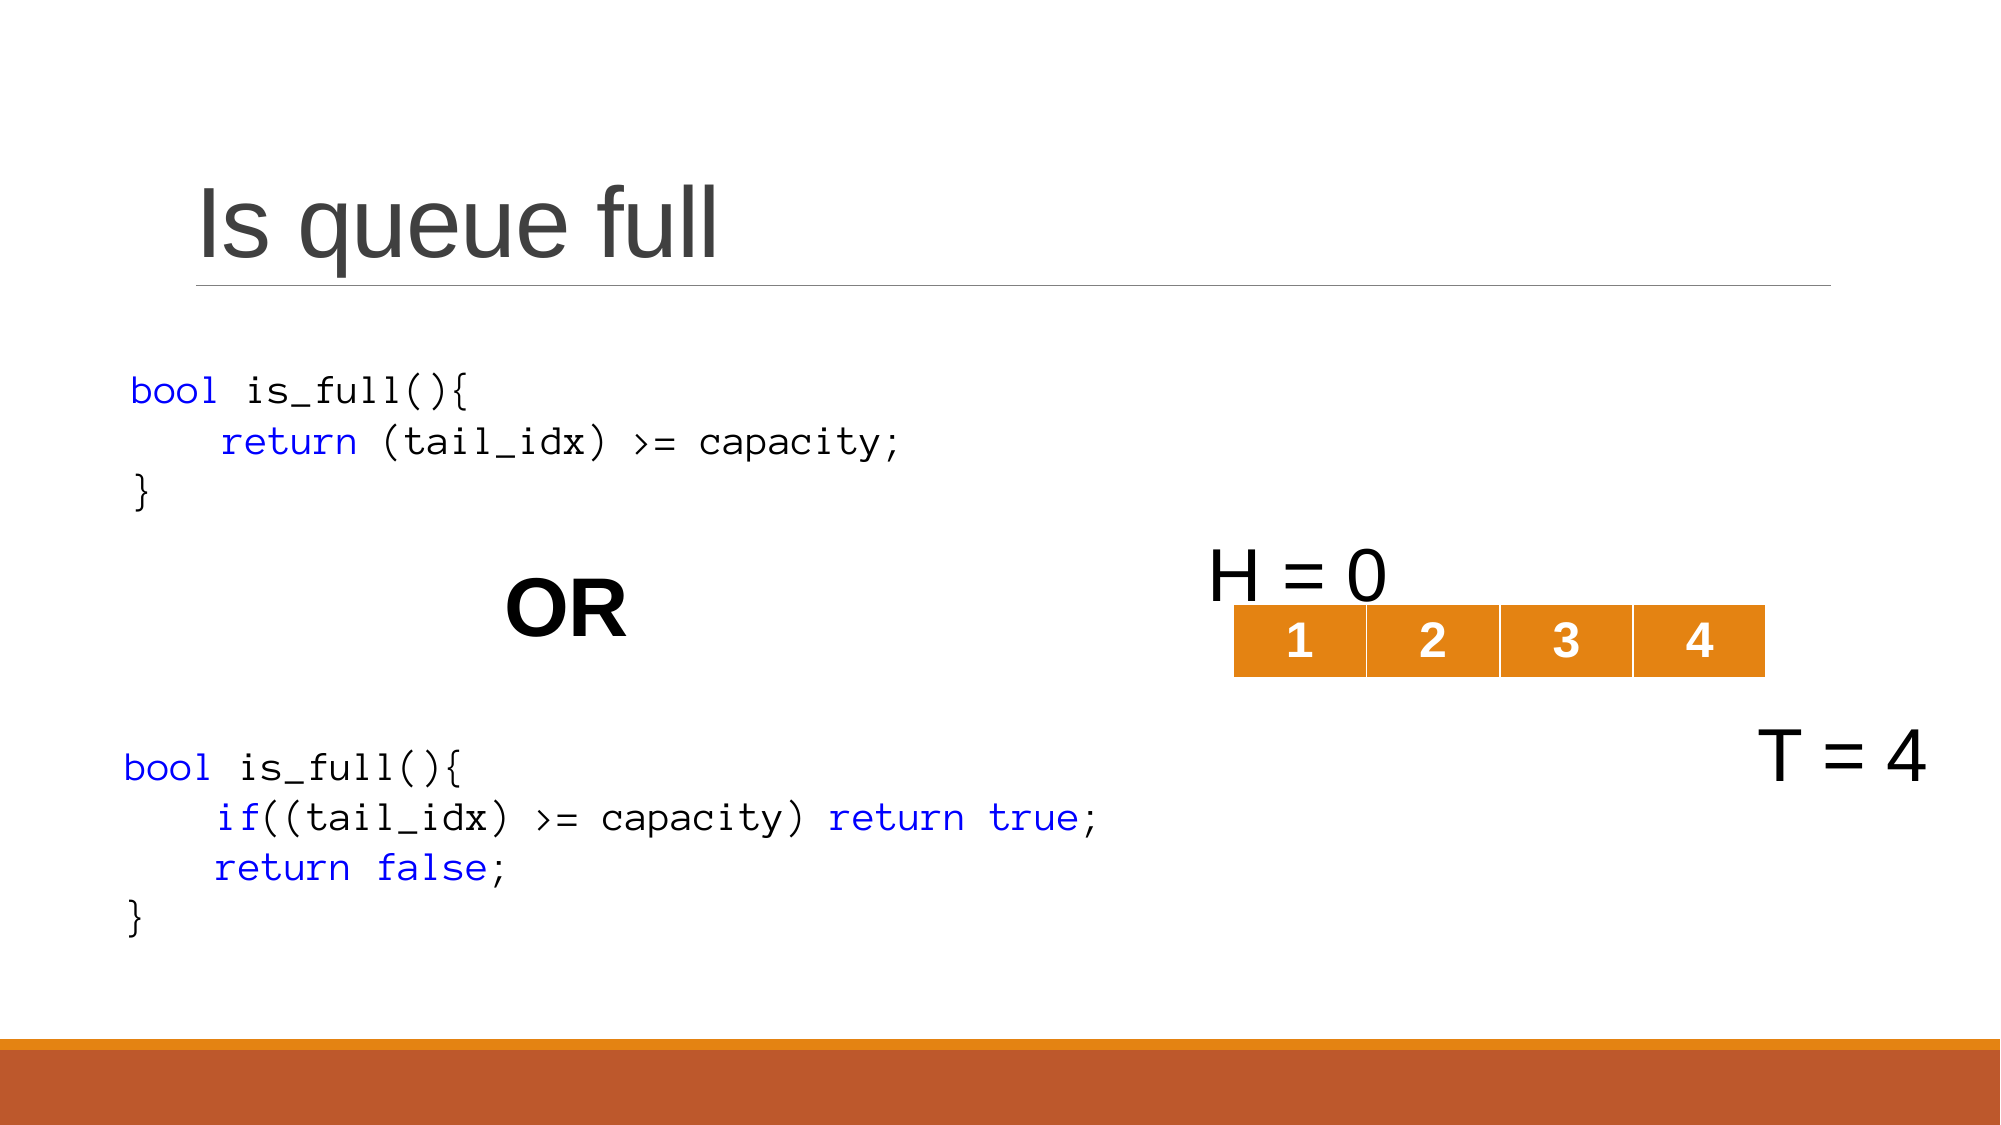

# Is queue full
bool is_full(){
    return (tail_idx) >= capacity;
}
H = 0
OR
| 1 | 2 | 3 | 4 |
| --- | --- | --- | --- |
T = 4
    bool is_full(){
        if((tail_idx) >= capacity) return true;
        return false;
    }